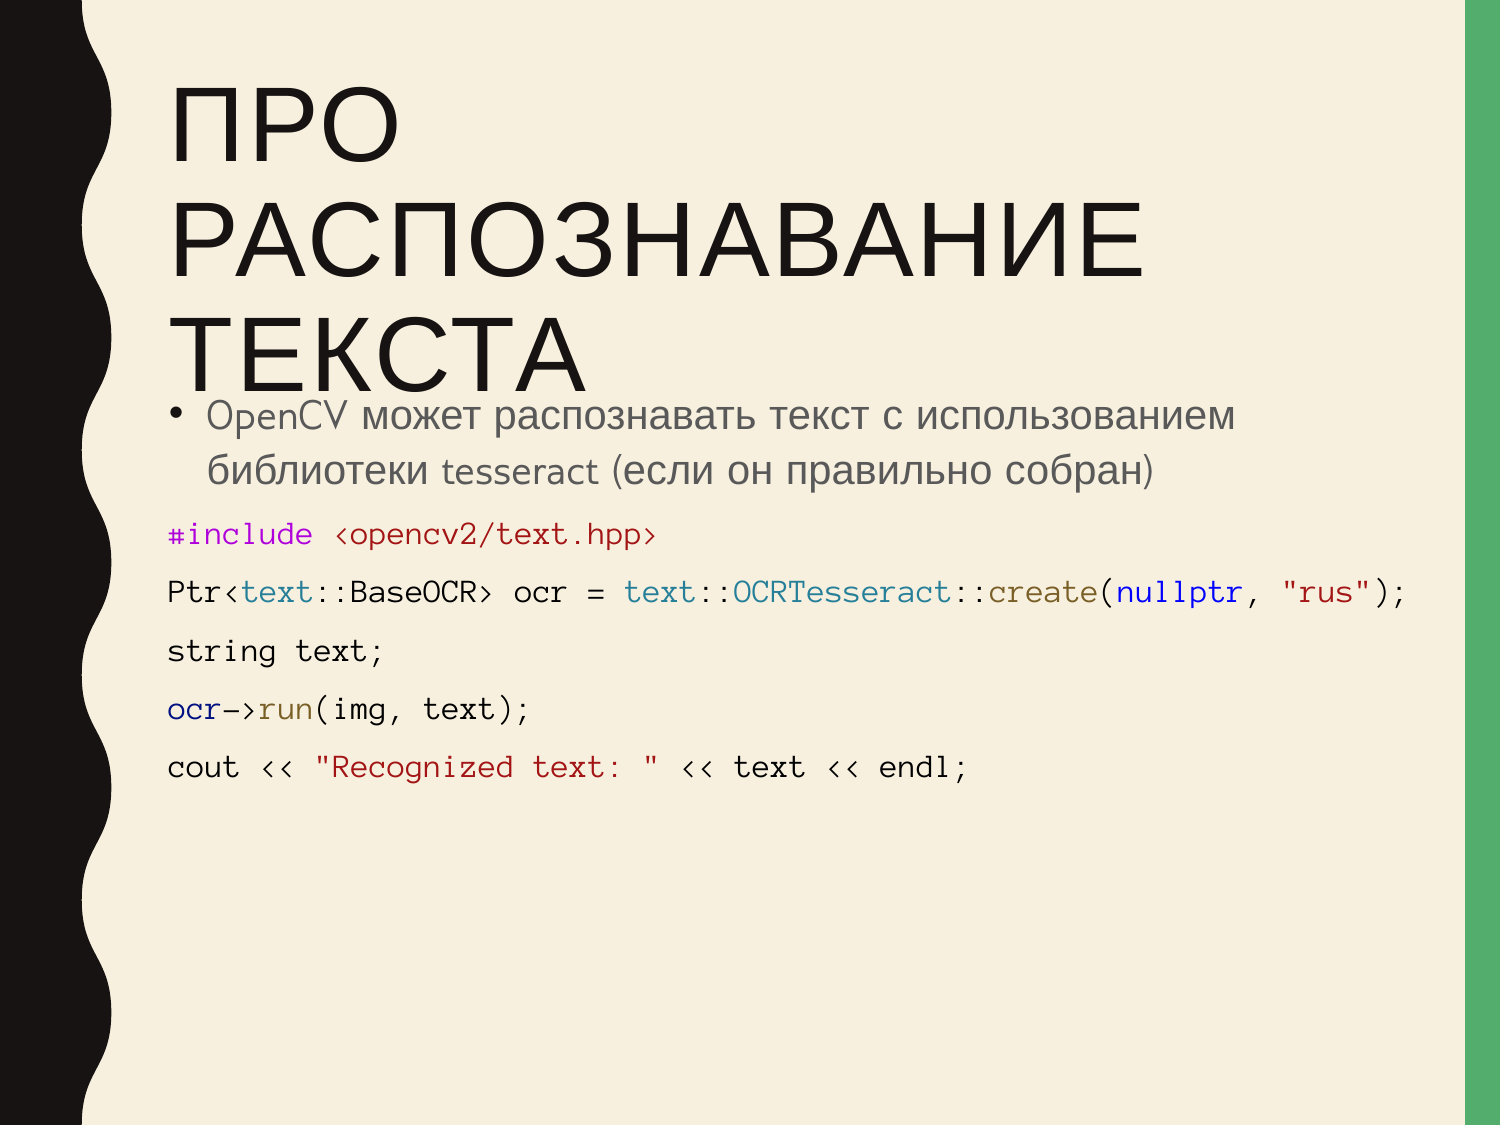

# Про распознавание текста
OpenCV может распознавать текст с использованием библиотеки tesseract (если он правильно собран)
#include <opencv2/text.hpp>
Ptr<text::BaseOCR> ocr = text::OCRTesseract::create(nullptr, "rus");
string text;
ocr->run(img, text);
cout << "Recognized text: " << text << endl;